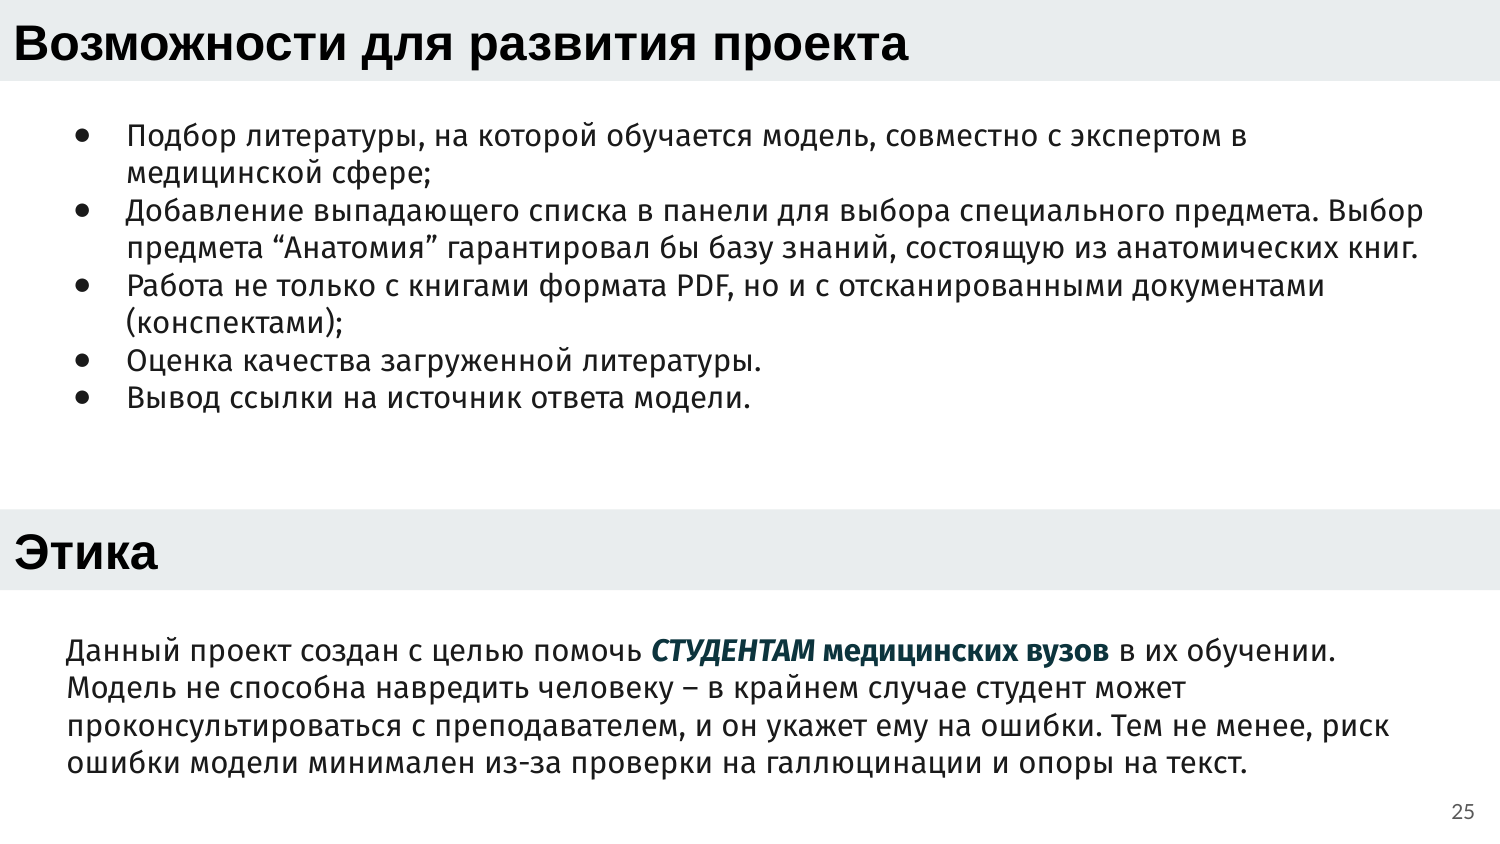

Возможности для развития проекта
Подбор литературы, на которой обучается модель, совместно с экспертом в медицинской сфере;
Добавление выпадающего списка в панели для выбора специального предмета. Выбор предмета “Анатомия” гарантировал бы базу знаний, состоящую из анатомических книг.
Работа не только с книгами формата PDF, но и с отсканированными документами (конспектами);
Оценка качества загруженной литературы.
Вывод ссылки на источник ответа модели.
Этика
Данный проект создан с целью помочь СТУДЕНТАМ медицинских вузов в их обучении.
Модель не способна навредить человеку – в крайнем случае студент может проконсультироваться с преподавателем, и он укажет ему на ошибки. Тем не менее, риск ошибки модели минимален из-за проверки на галлюцинации и опоры на текст.
25